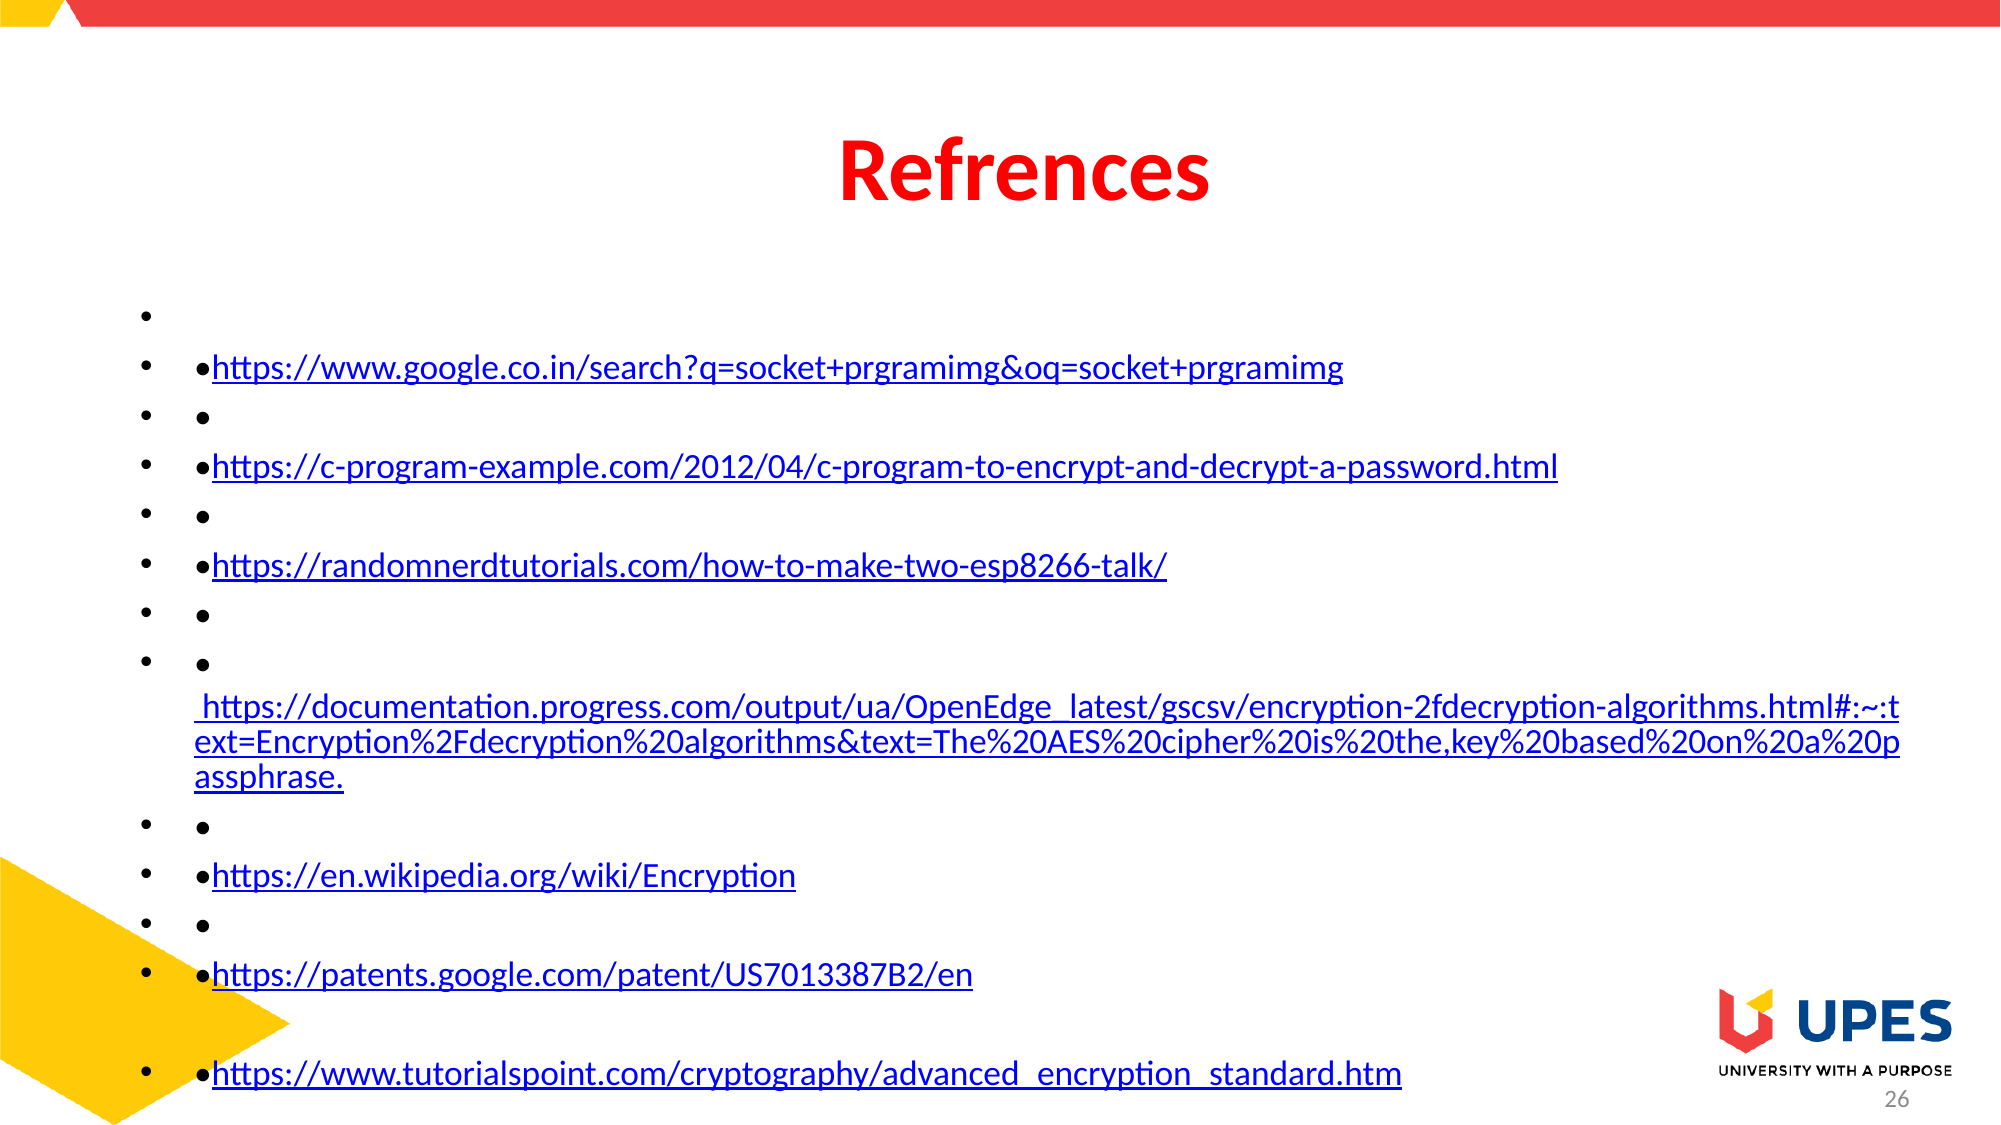

# Refrences

•https://www.google.co.in/search?q=socket+prgramimg&oq=socket+prgramimg
•
•https://c-program-example.com/2012/04/c-program-to-encrypt-and-decrypt-a-password.html
•
•https://randomnerdtutorials.com/how-to-make-two-esp8266-talk/
•
• https://documentation.progress.com/output/ua/OpenEdge_latest/gscsv/encryption-2fdecryption-algorithms.html#:~:text=Encryption%2Fdecryption%20algorithms&text=The%20AES%20cipher%20is%20the,key%20based%20on%20a%20passphrase.
•
•https://en.wikipedia.org/wiki/Encryption
•
•https://patents.google.com/patent/US7013387B2/en

•https://www.tutorialspoint.com/cryptography/advanced_encryption_standard.htm